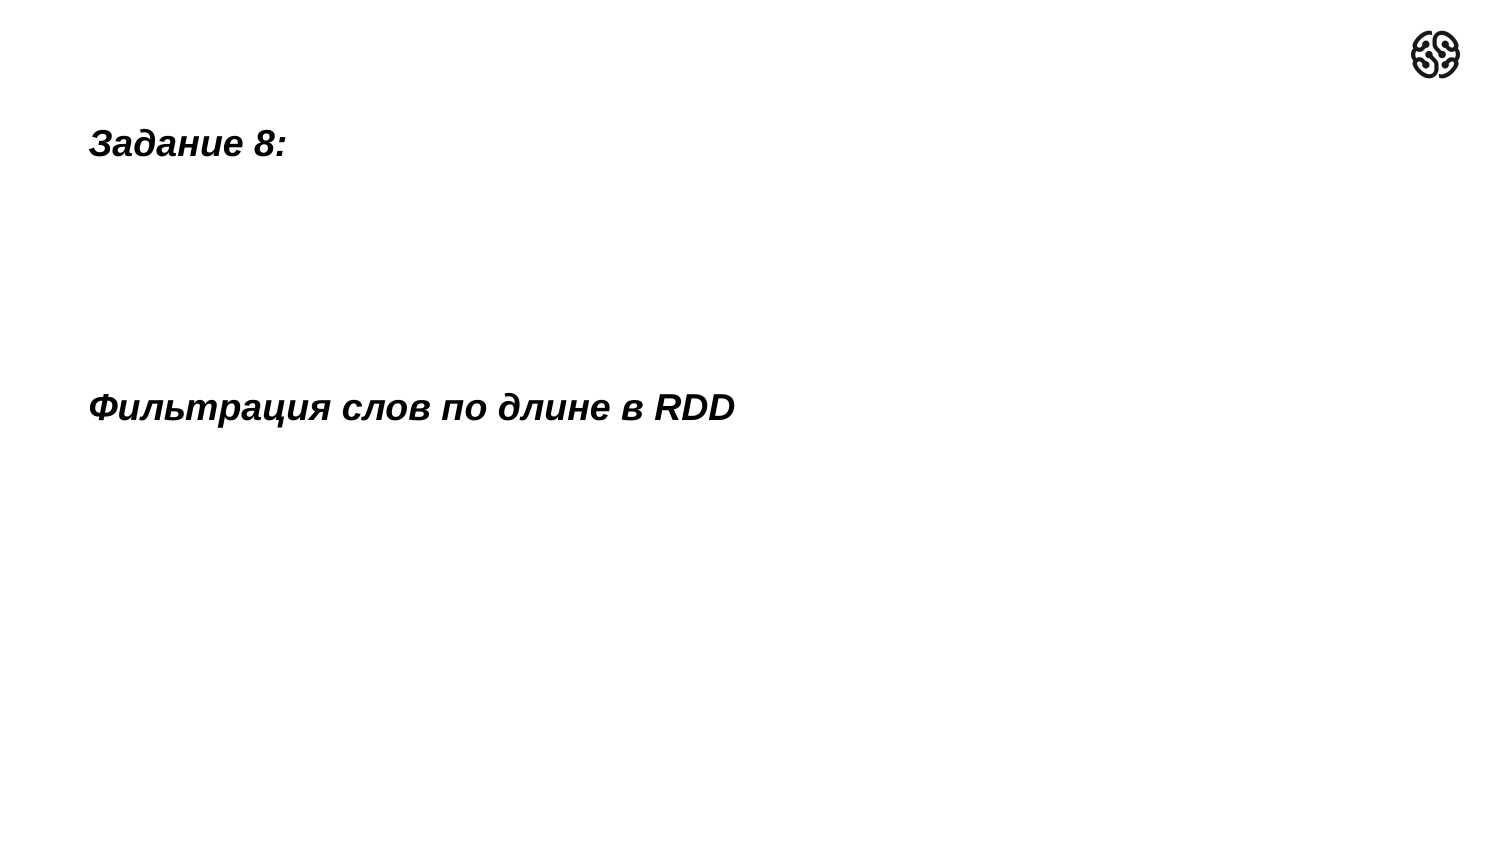

Задание 8:

Фильтрация слов по длине в RDD